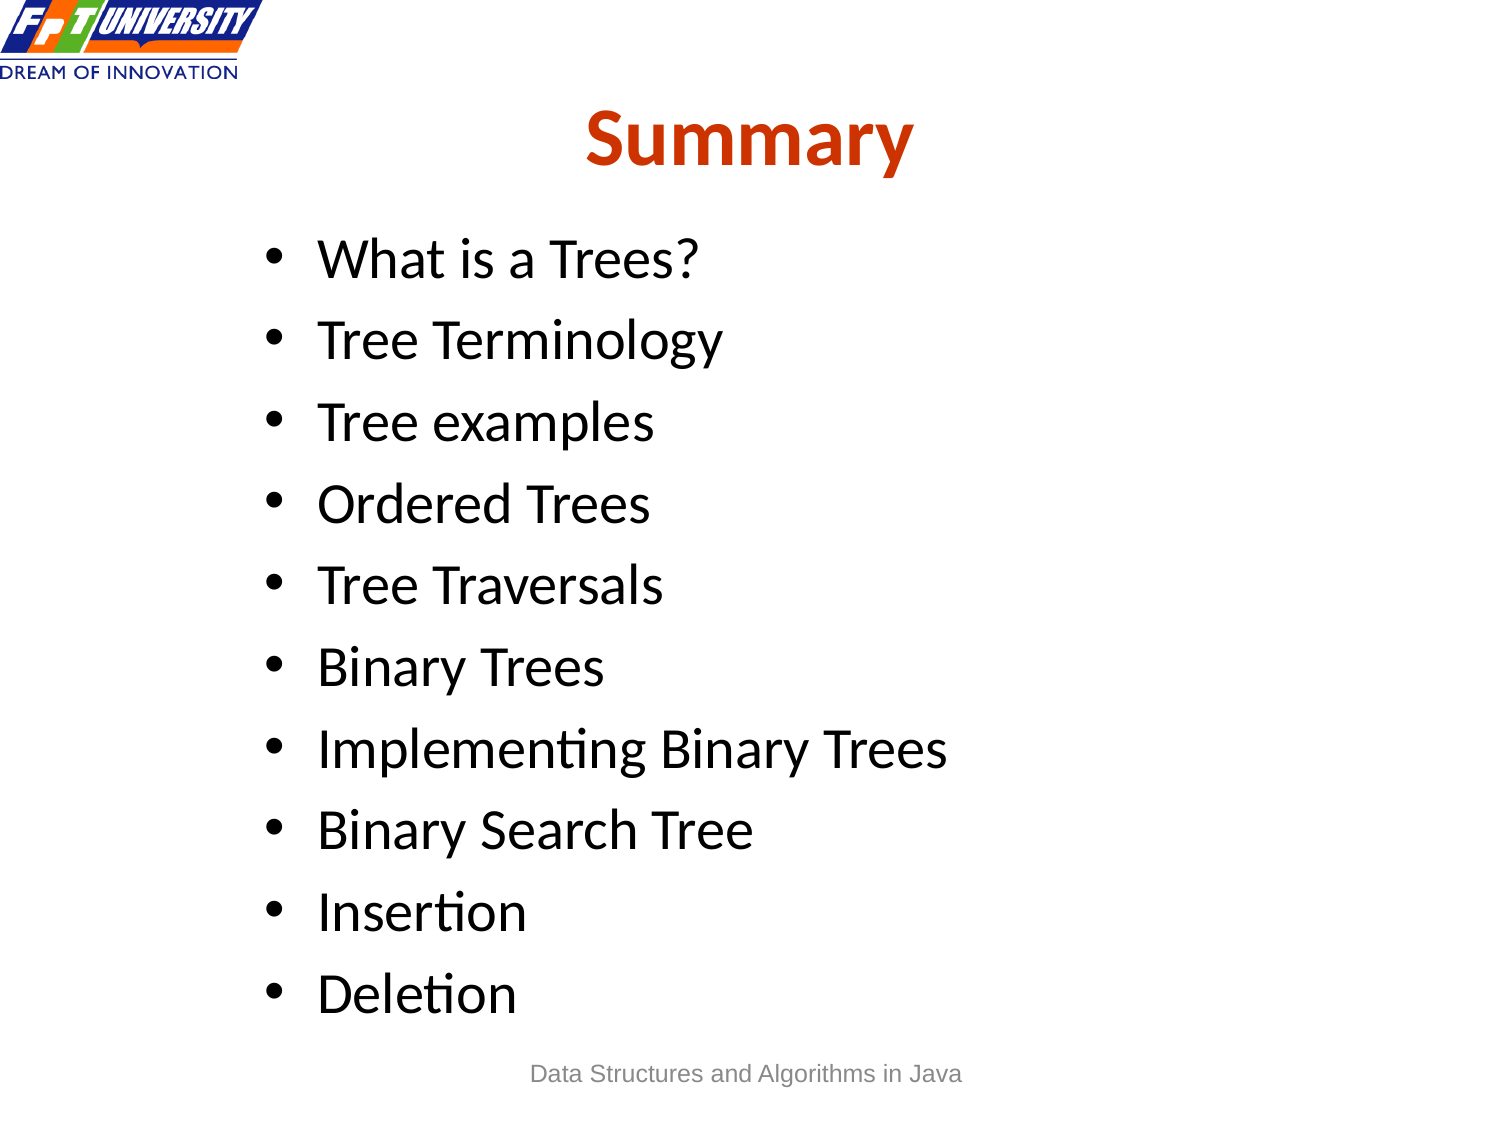

Summary
 59
What is a Trees?
Tree Terminology
Tree examples
Ordered Trees
Tree Traversals
Binary Trees
Implementing Binary Trees
Binary Search Tree
Insertion
Deletion
Data Structures and Algorithms in Java